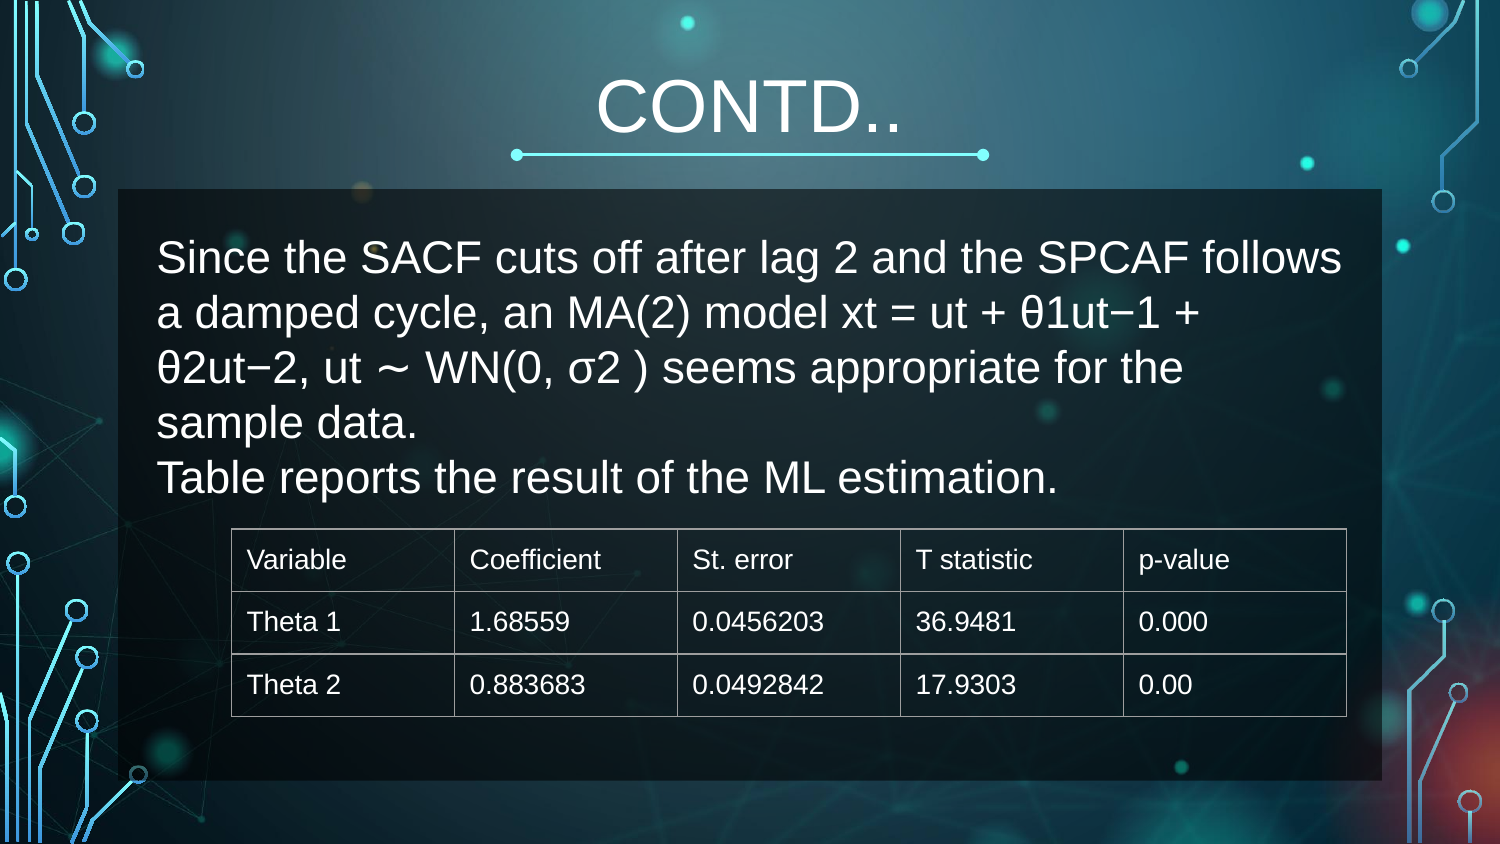

# CONTD..
Since the SACF cuts off after lag 2 and the SPCAF follows a damped cycle, an MA(2) model xt = ut + θ1ut−1 + θ2ut−2, ut ∼ WN(0, σ2 ) seems appropriate for the sample data.
Table reports the result of the ML estimation.

| Variable | Coefficient | St. error | T statistic | p-value |
| --- | --- | --- | --- | --- |
| Theta 1 | 1.68559 | 0.0456203 | 36.9481 | 0.000 |
| Theta 2 | 0.883683 | 0.0492842 | 17.9303 | 0.00 |